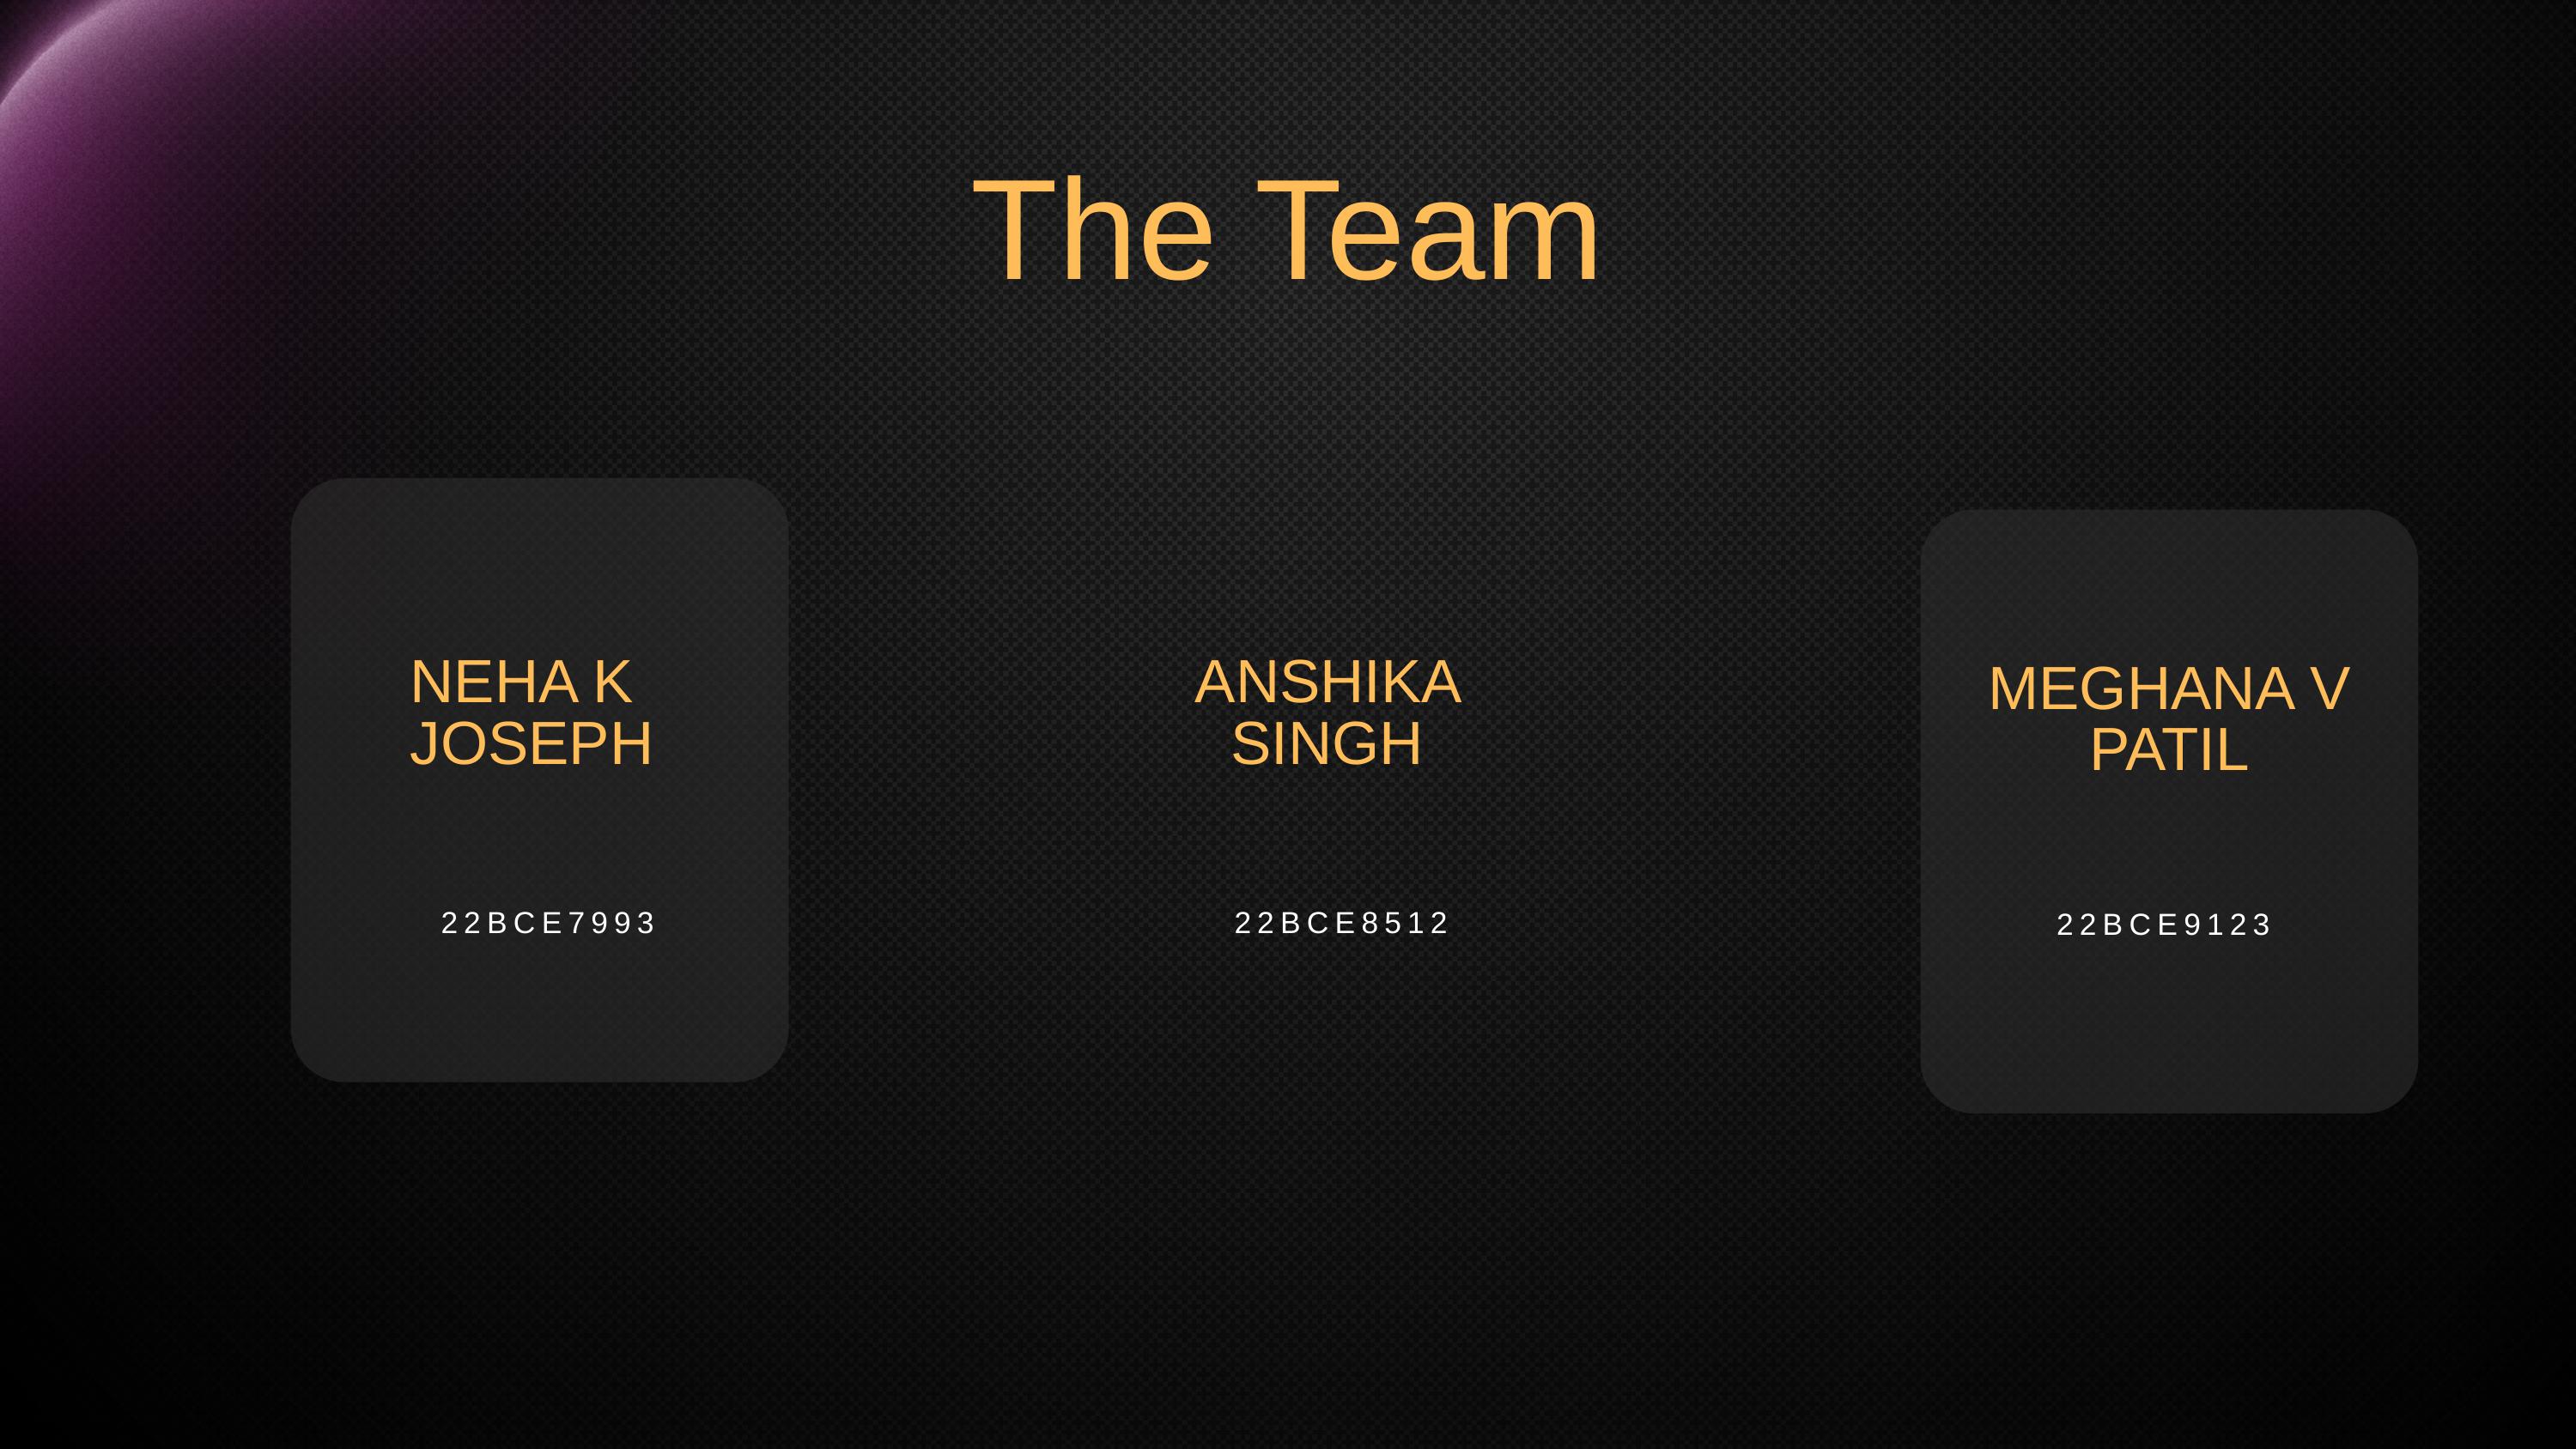

The Team

ANSHIKA SINGH
NEHA K JOSEPH
MEGHANA V PATIL
22BCE7993
22BCE8512
22BCE9123